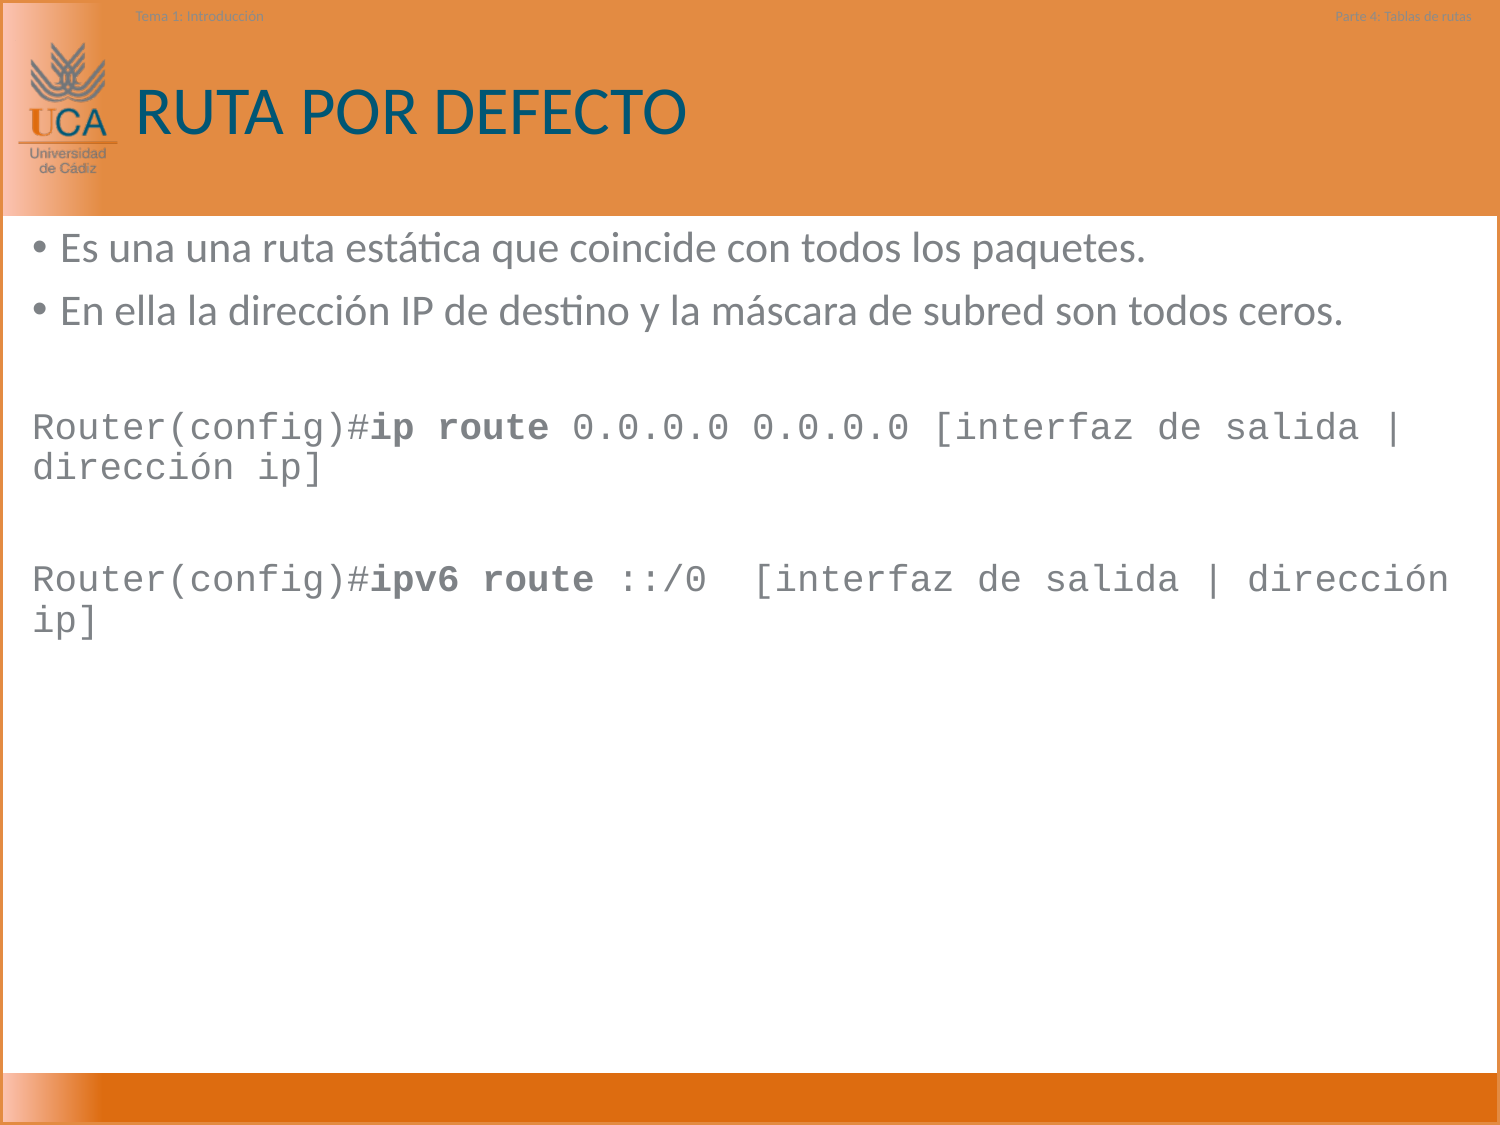

Tema 1: Introducción

Parte 4: Tablas de rutas
# RUTA POR DEFECTO
Es una una ruta estática que coincide con todos los paquetes.
En ella la dirección IP de destino y la máscara de subred son todos ceros.

Router(config)#ip route 0.0.0.0 0.0.0.0 [interfaz de salida | dirección ip]

Router(config)#ipv6 route ::/0  [interfaz de salida | dirección ip]